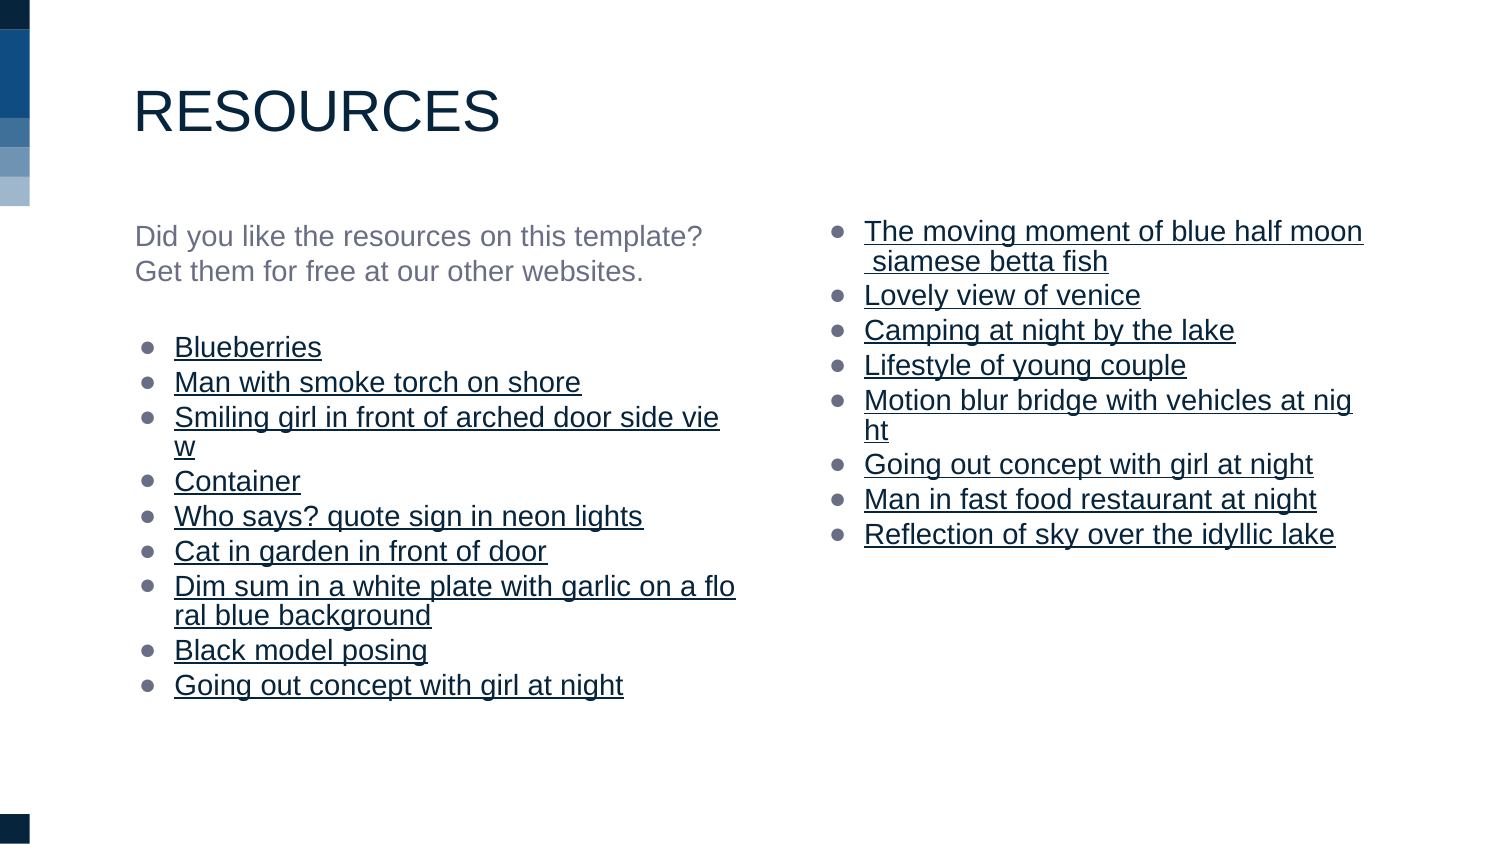

# RESOURCES
The moving moment of blue half moon siamese betta fish
Lovely view of venice
Camping at night by the lake
Lifestyle of young couple
Motion blur bridge with vehicles at night
Going out concept with girl at night
Man in fast food restaurant at night
Reflection of sky over the idyllic lake
Did you like the resources on this template? Get them for free at our other websites.

Blueberries
Man with smoke torch on shore
Smiling girl in front of arched door side view
Container
Who says? quote sign in neon lights
Cat in garden in front of door
Dim sum in a white plate with garlic on a floral blue background
Black model posing
Going out concept with girl at night